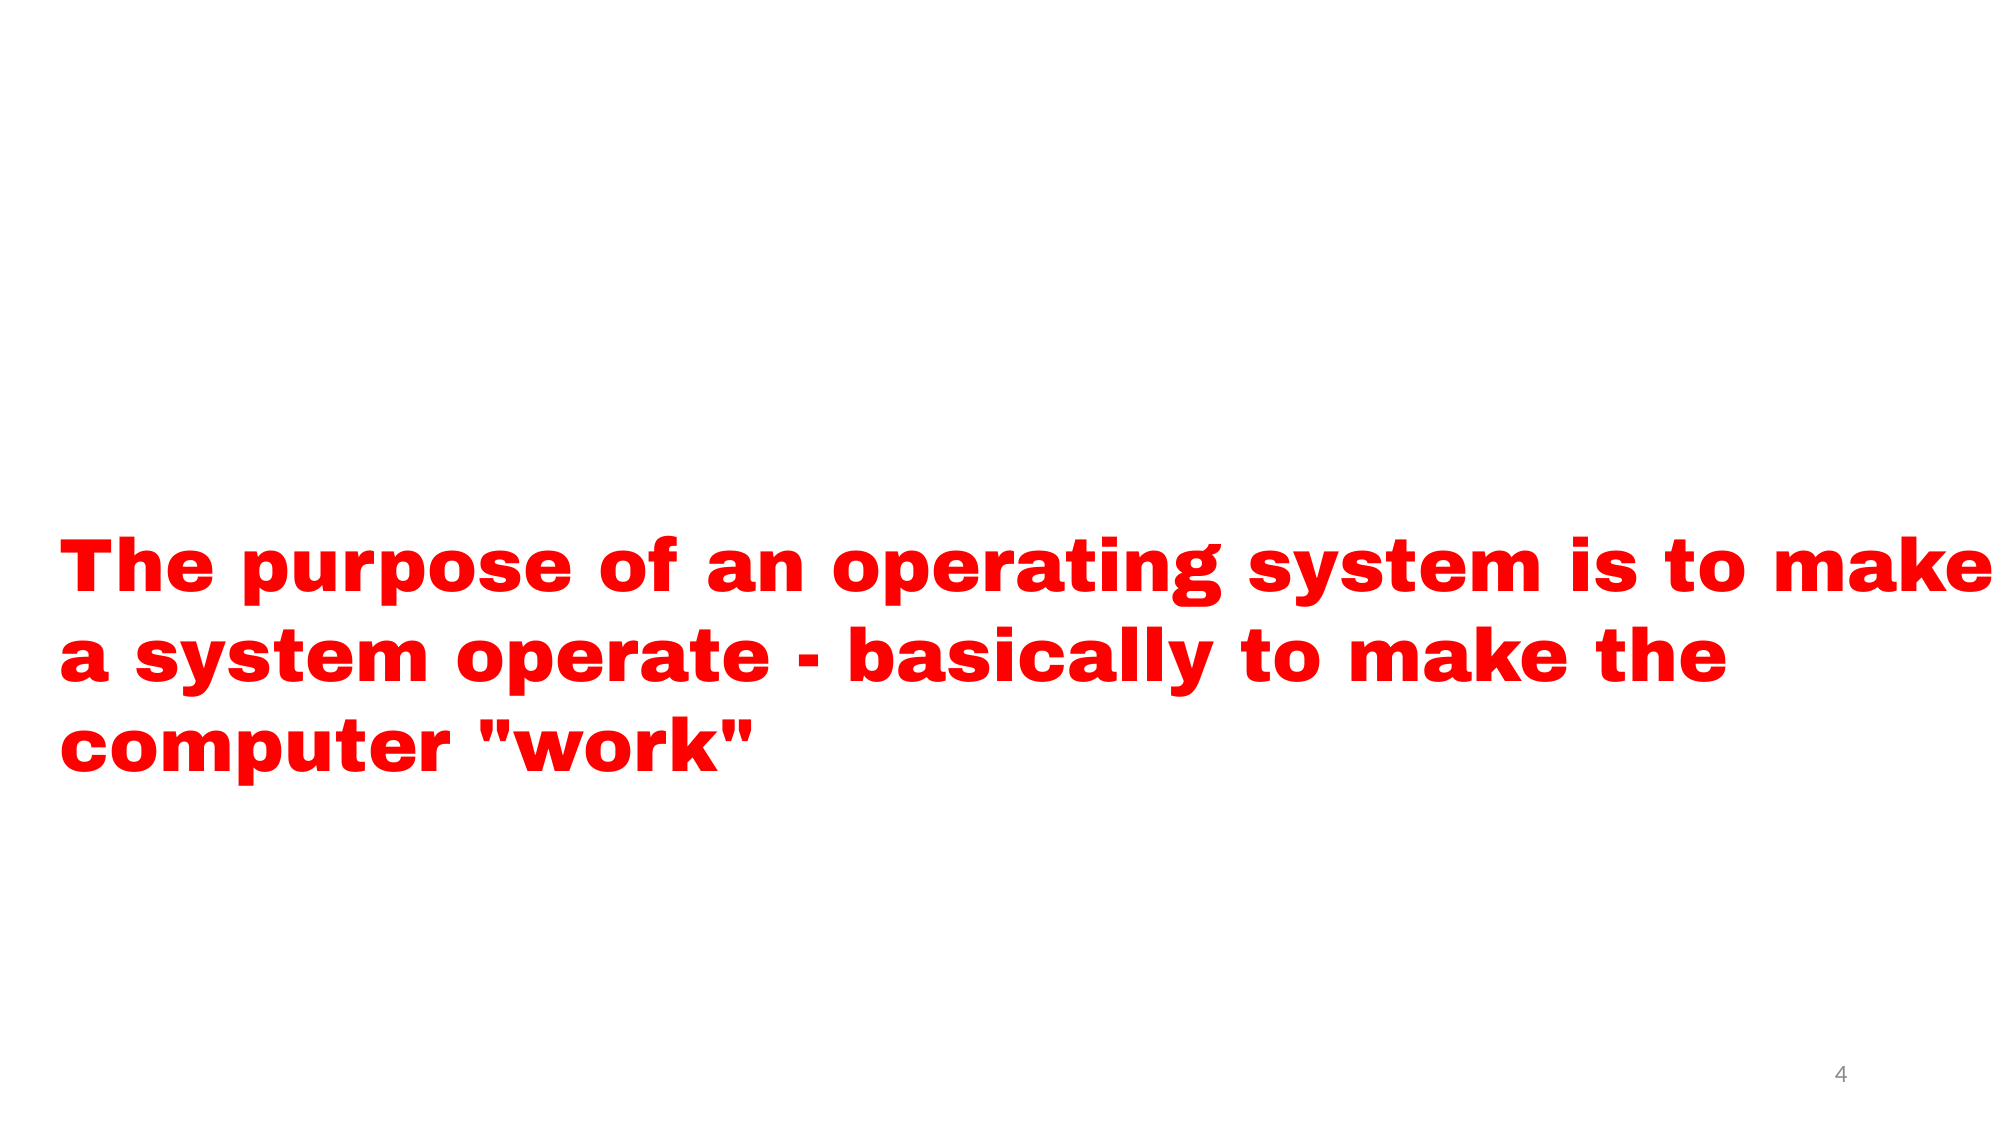

The purpose of an operating system is to make a system operate - basically to make the computer "work"
4